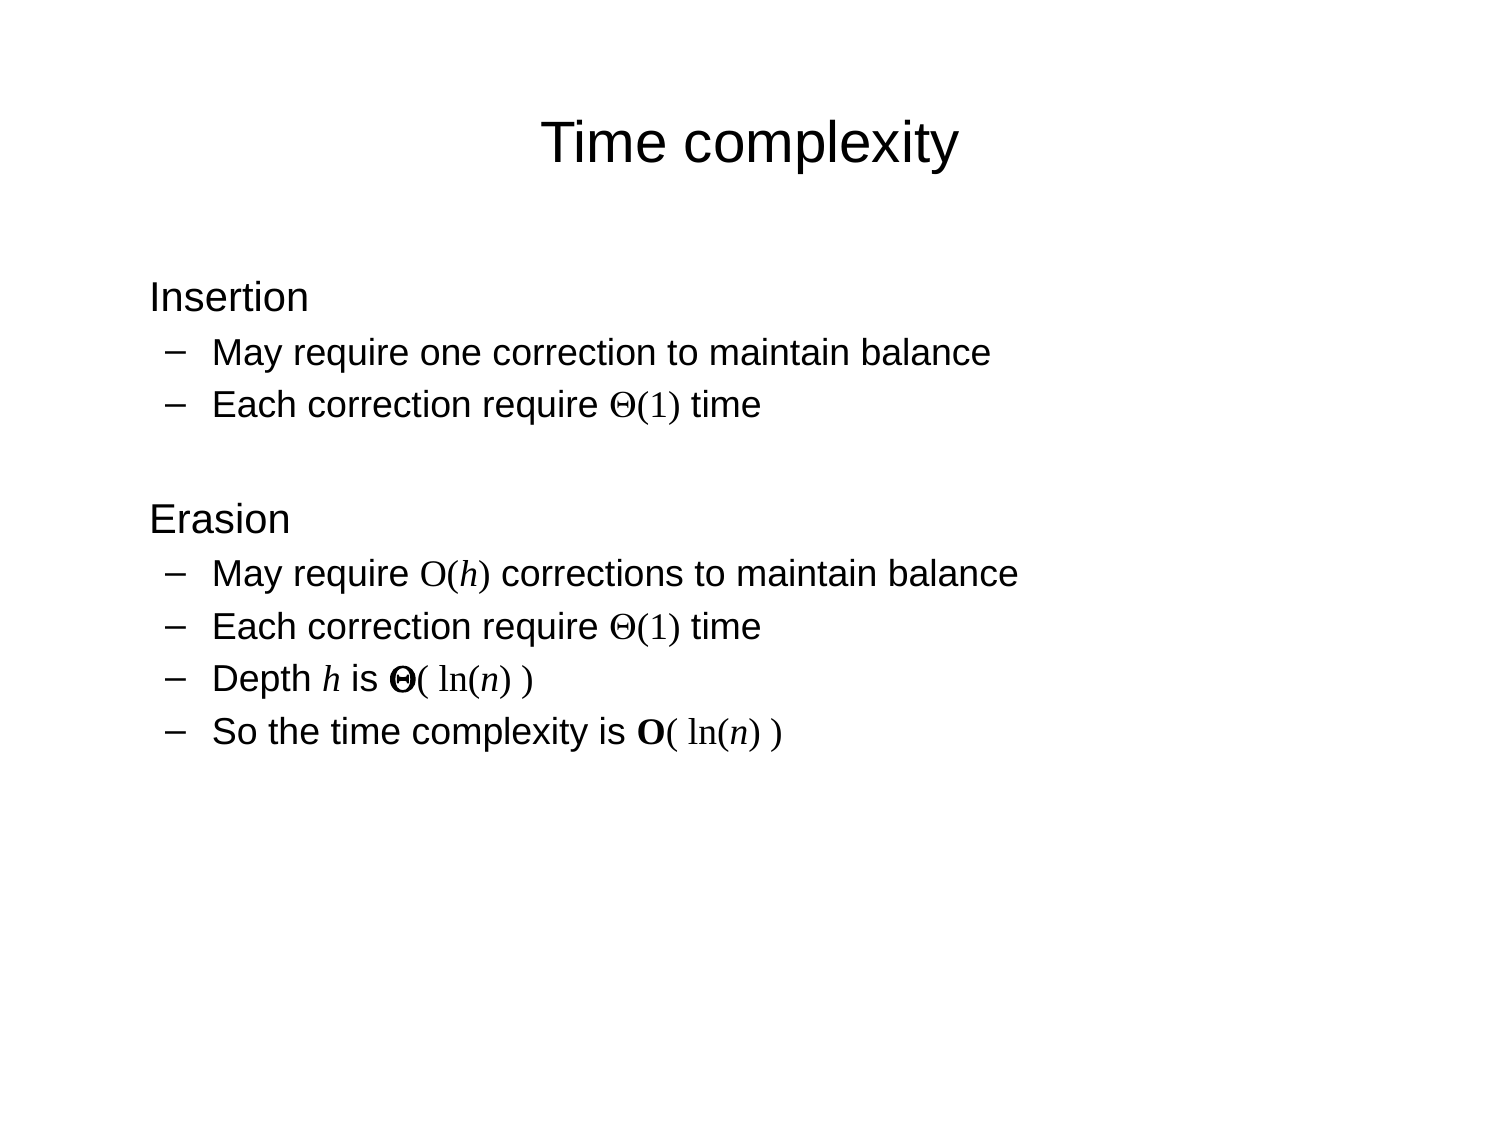

# Time complexity
	Insertion
May require one correction to maintain balance
Each correction require Θ(1) time

	Erasion
May require O(h) corrections to maintain balance
Each correction require Θ(1) time
Depth h is Θ( ln(n) )
So the time complexity is O( ln(n) )